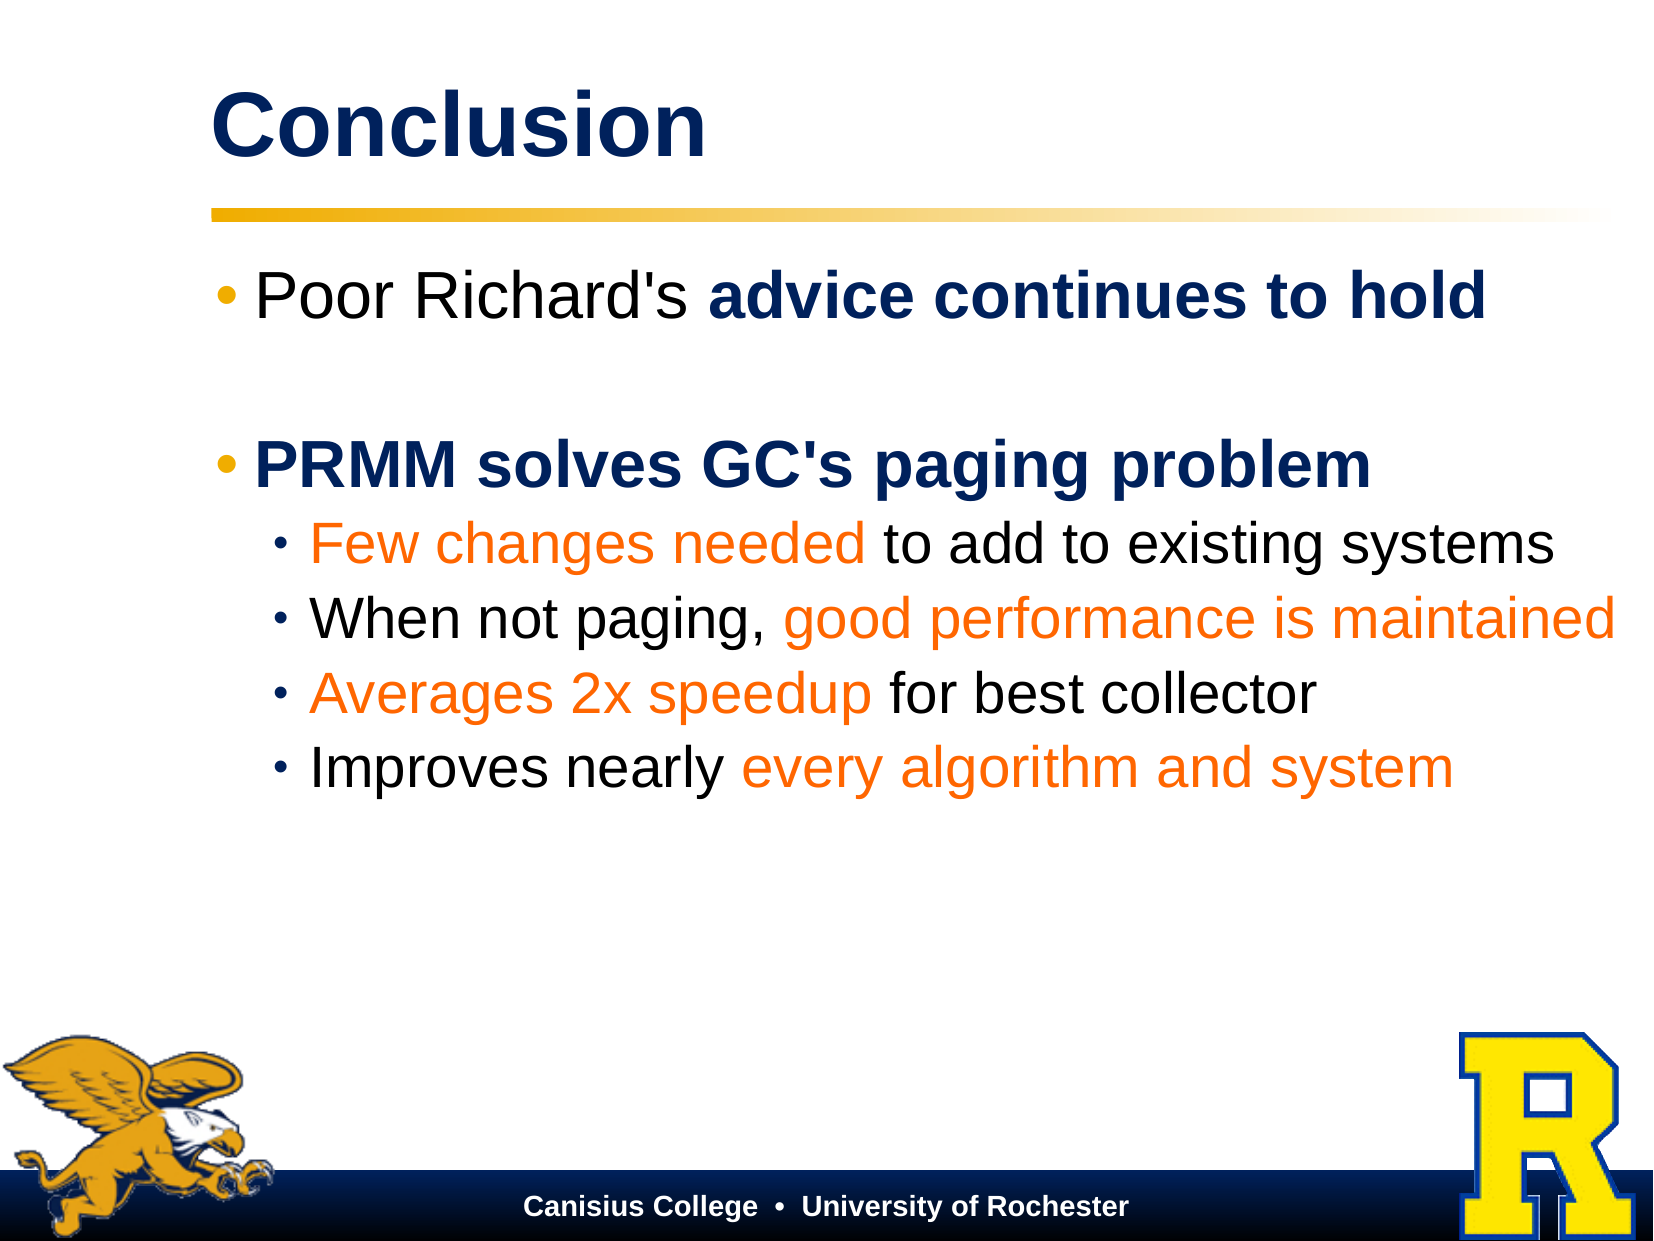

# Conclusion
Poor Richard's advice continues to hold

PRMM solves GC's paging problem
Few changes needed to add to existing systems
When not paging, good performance is maintained
Averages 2x speedup for best collector
Improves nearly every algorithm and system